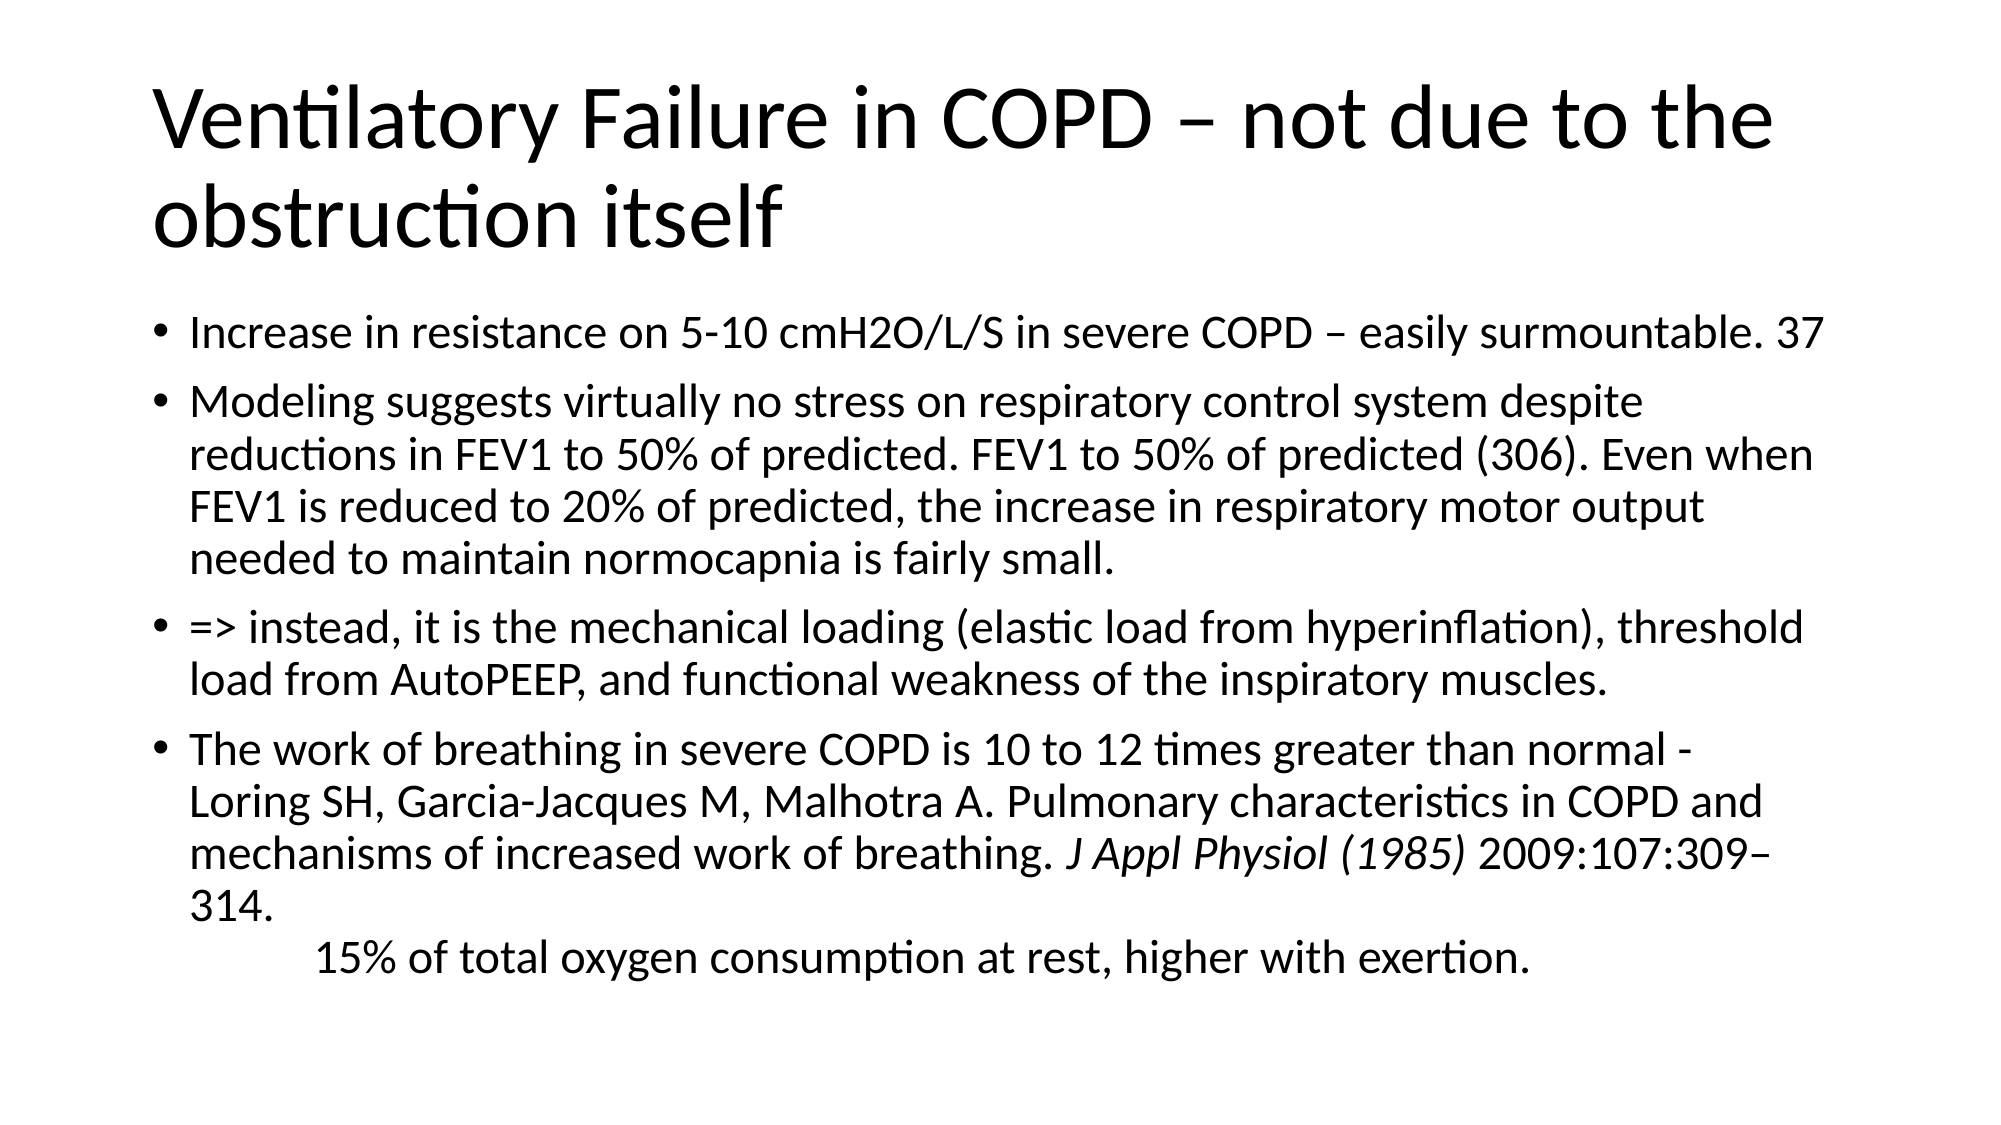

# Ventilatory Failure in COPD – not due to the obstruction itself
Increase in resistance on 5-10 cmH2O/L/S in severe COPD – easily surmountable. 37
Modeling suggests virtually no stress on respiratory control system despite reductions in FEV1 to 50% of predicted. FEV1 to 50% of predicted (306). Even when FEV1 is reduced to 20% of predicted, the increase in respiratory motor output needed to maintain normocapnia is fairly small.
=> instead, it is the mechanical loading (elastic load from hyperinflation), threshold load from AutoPEEP, and functional weakness of the inspiratory muscles.
The work of breathing in severe COPD is 10 to 12 times greater than normal - Loring SH, Garcia-Jacques M, Malhotra A. Pulmonary characteristics in COPD and mechanisms of increased work of breathing. J Appl Physiol (1985) 2009:107:309–314.
	15% of total oxygen consumption at rest, higher with exertion.